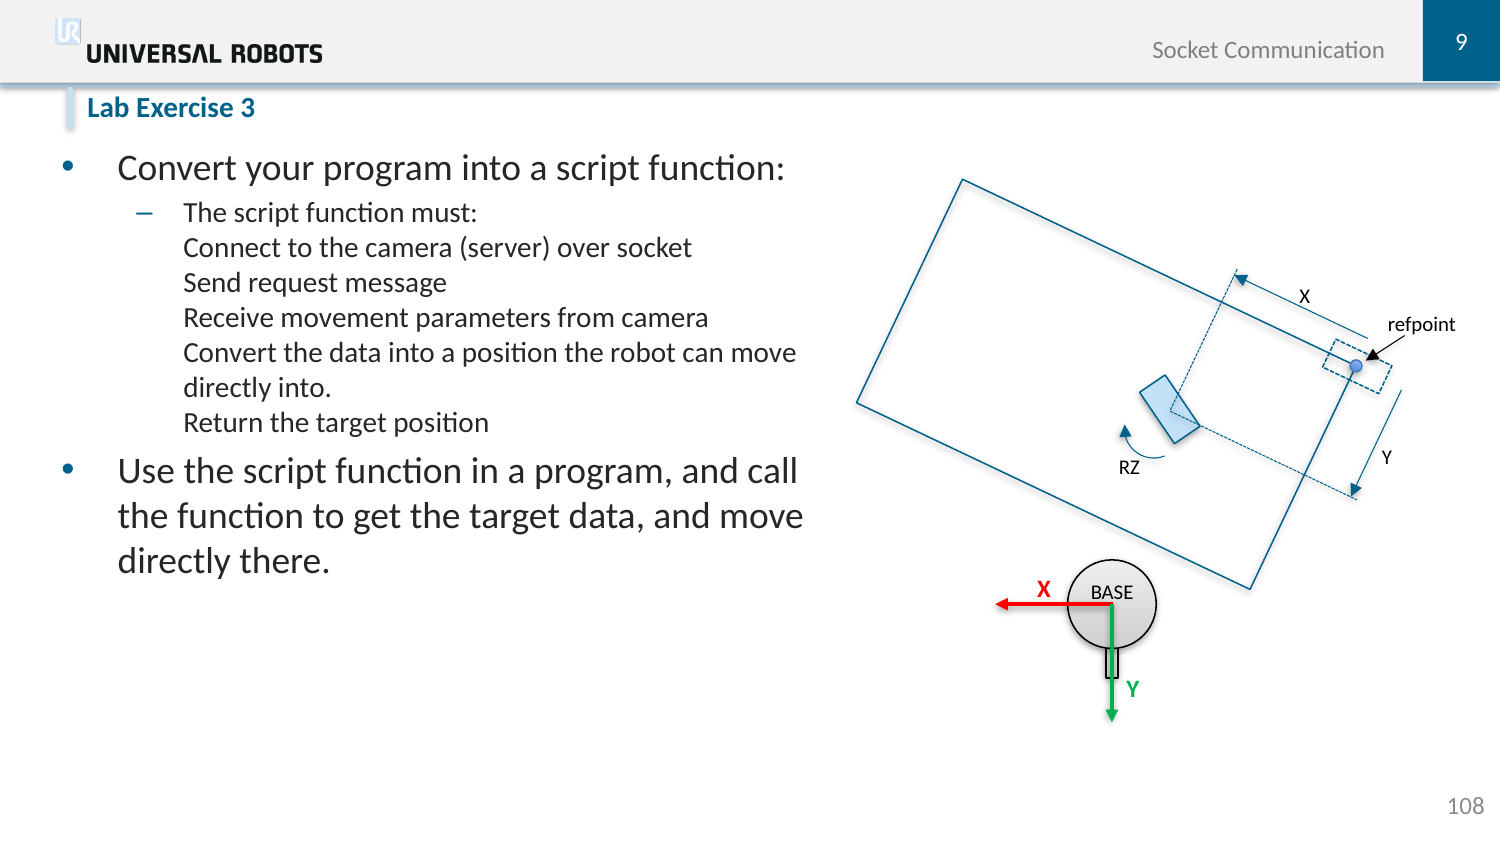

9
Socket Communication

Convert your program into a script function:
The script function must:
Connect to the camera (server) over socket
Send request message
Receive movement parameters from camera
Convert the data into a position the robot can move directly into.
Return the target position
Use the script function in a program, and call the function to get the target data, and move directly there.
Lab Exercise 3

X
refpoint

Y
RZ

X
BASE

Y
108